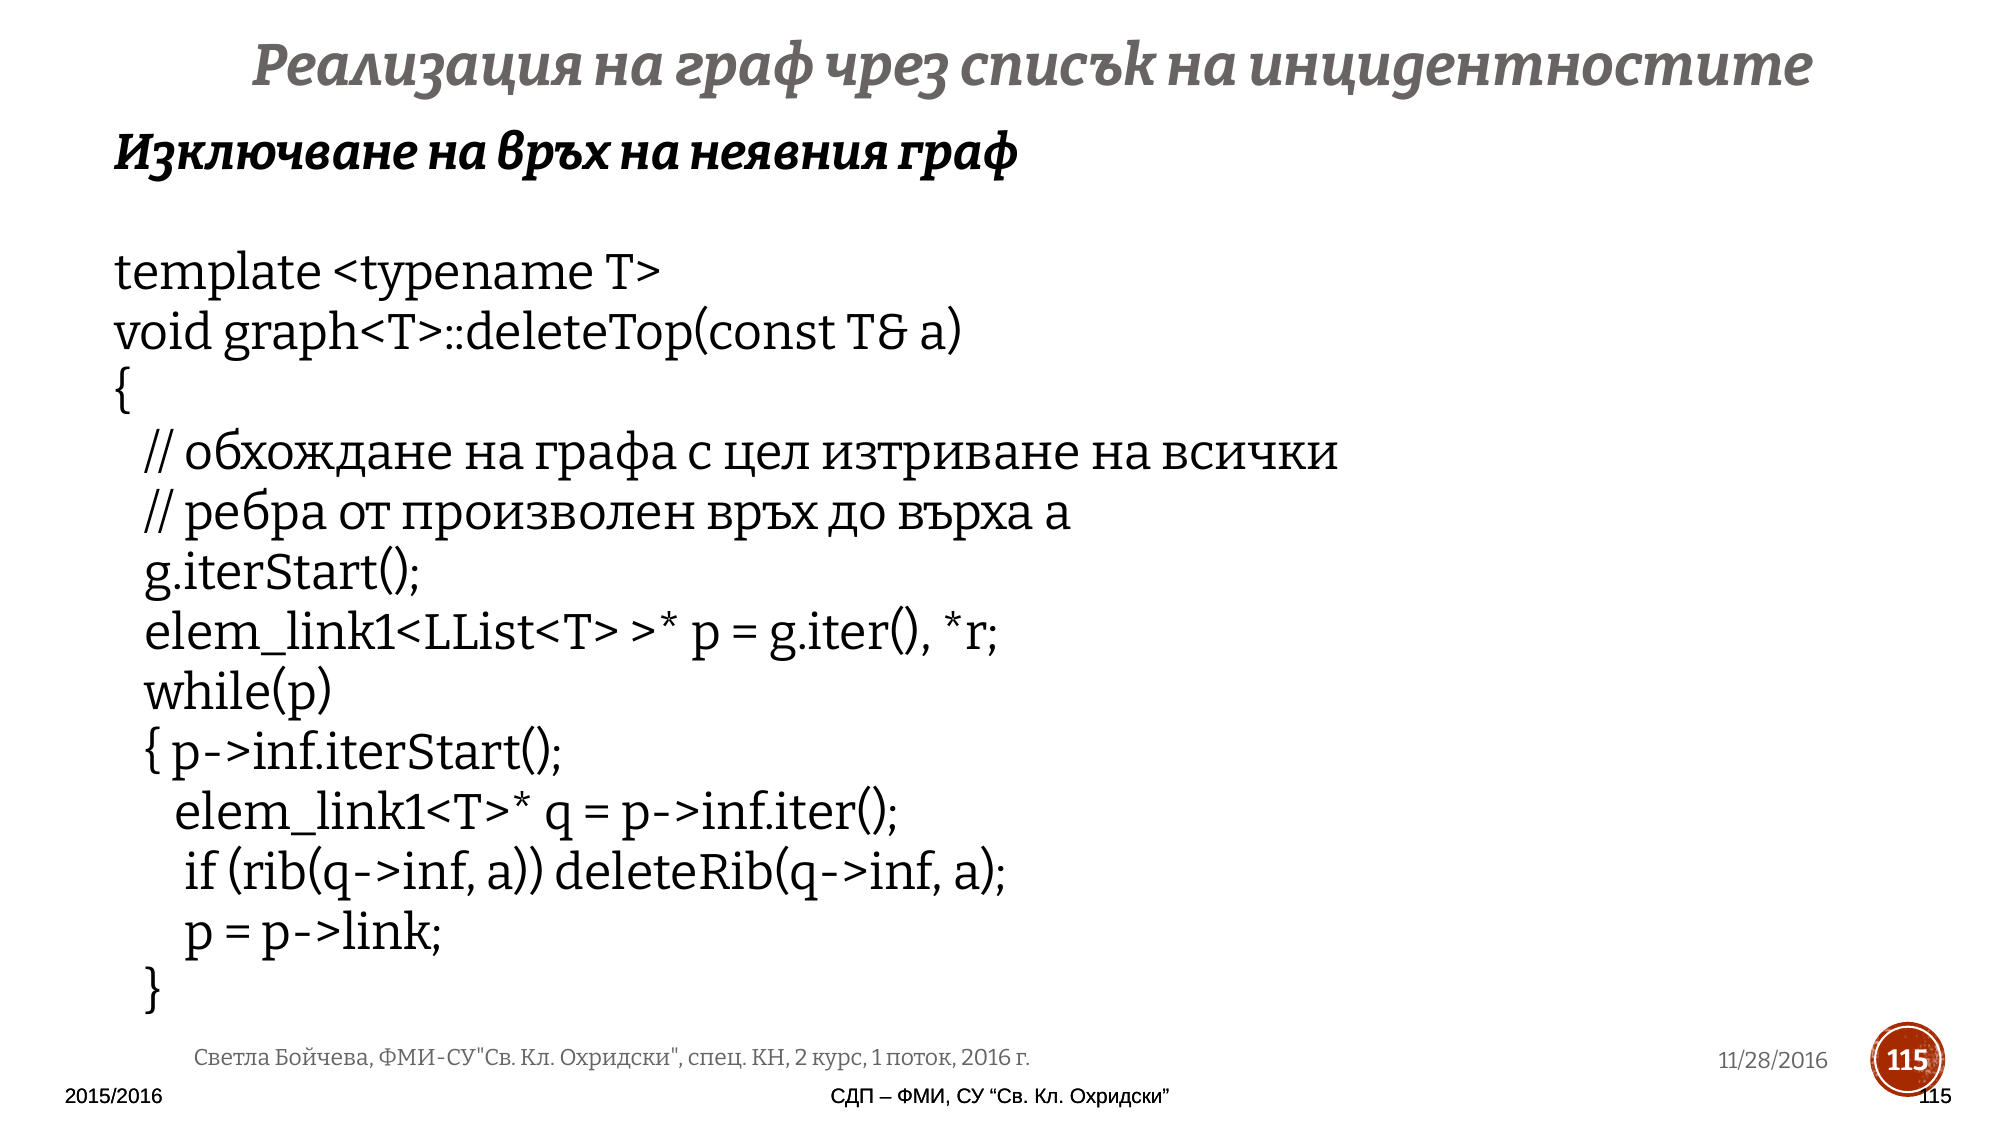

Реализация на граф чрез списък на инцидентностите
Изключване на връх на неявния граф

template <typename T>
void graph<T>::deleteTop(const T& a)
{
   // обхождане на графа с цел изтриване на всички
   // ребра от произволен връх до върха a
   g.iterStart();
   elem_link1<LList<T> >* p = g.iter(), *r;
   while(p)
   { p->inf.iterStart();
      elem_link1<T>* q = p->inf.iter();
       if (rib(q->inf, a)) deleteRib(q->inf, a);
       p = p->link;
   }

Светла Бойчева, ФМИ-СУ"Св. Кл. Охридски", спец. КН, 2 курс, 1 поток, 2016 г.
11/28/2016
115
2015/2016
2015/2016
СДП – ФМИ, СУ “Св. Кл. Охридски”
СДП – ФМИ, СУ “Св. Кл. Охридски”
115
115